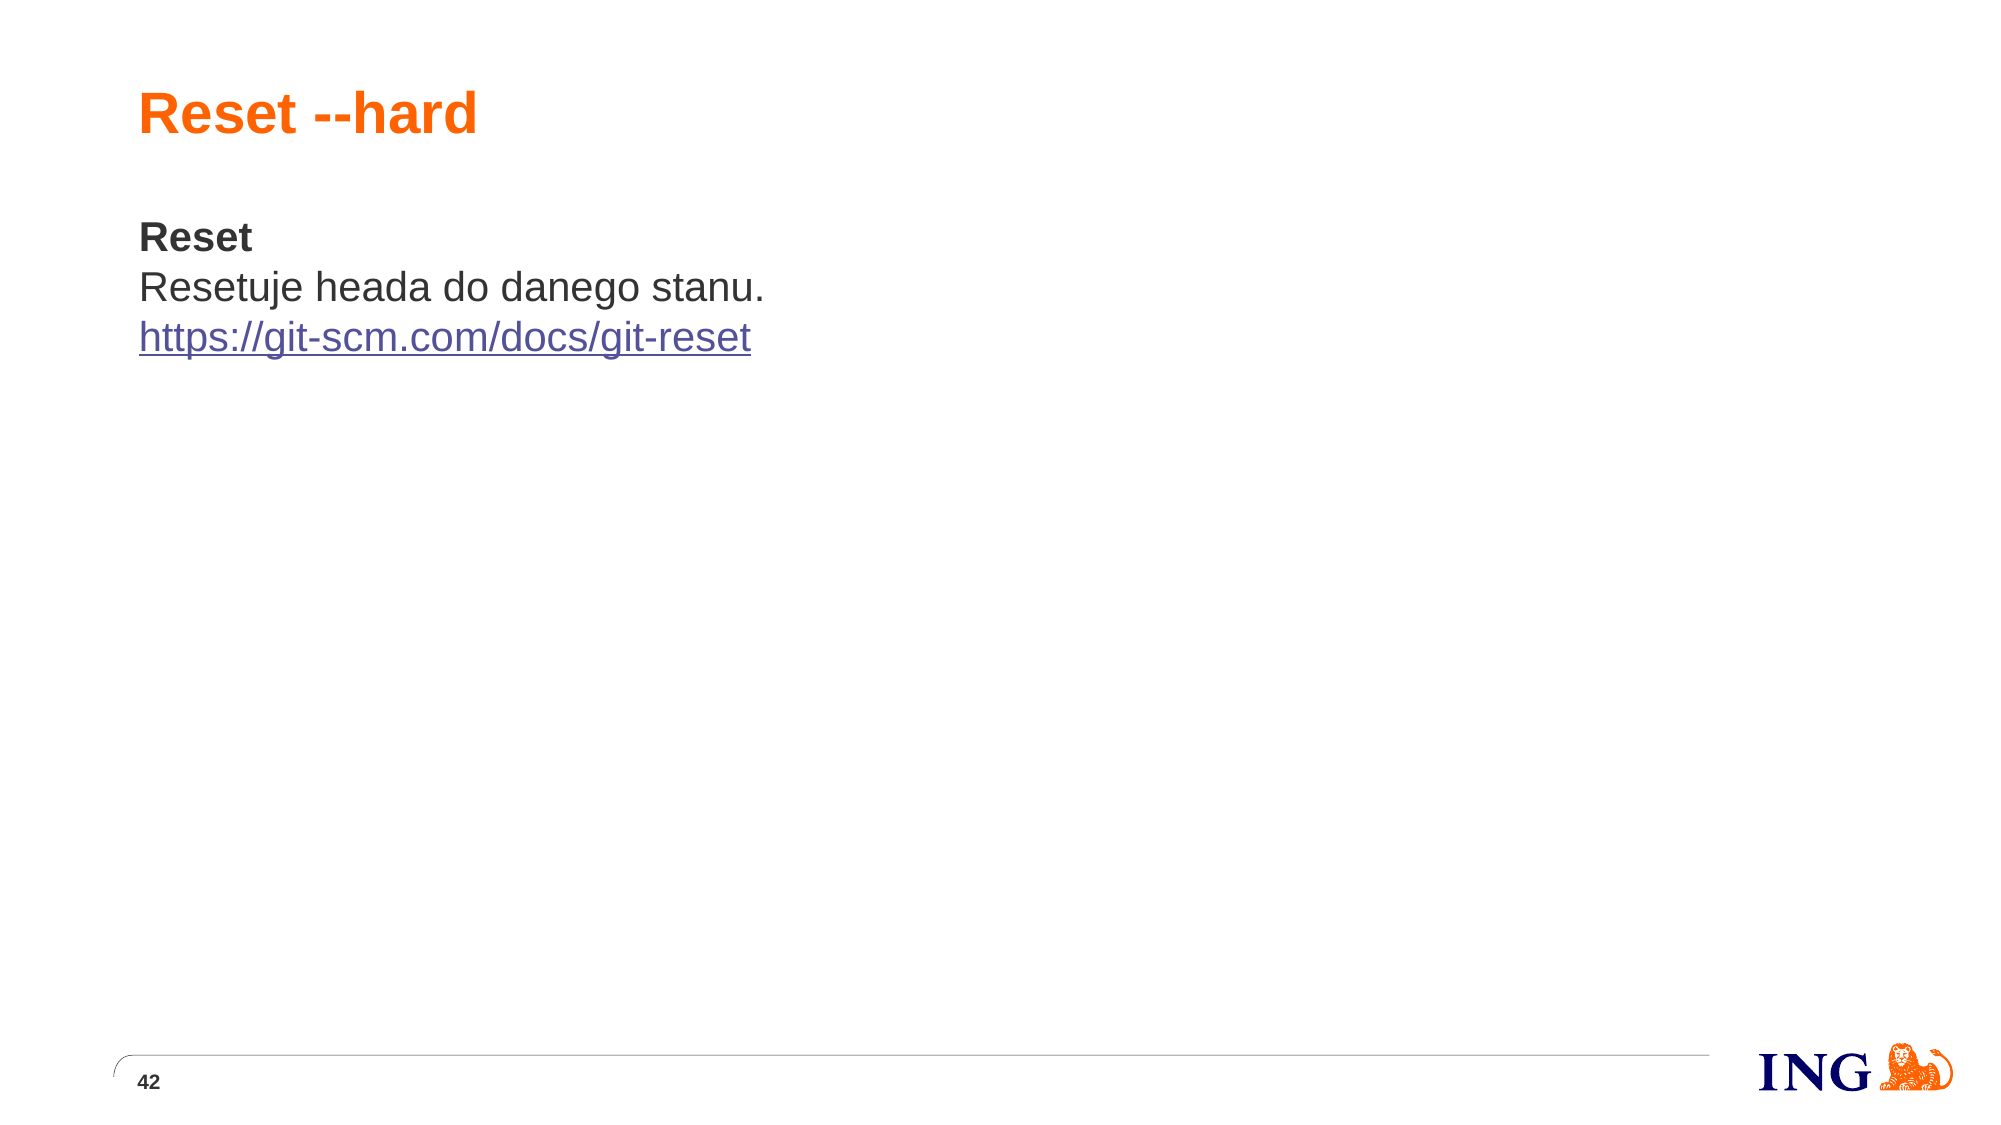

# Reset --hard
Reset
Resetuje heada do danego stanu.
https://git-scm.com/docs/git-reset

42